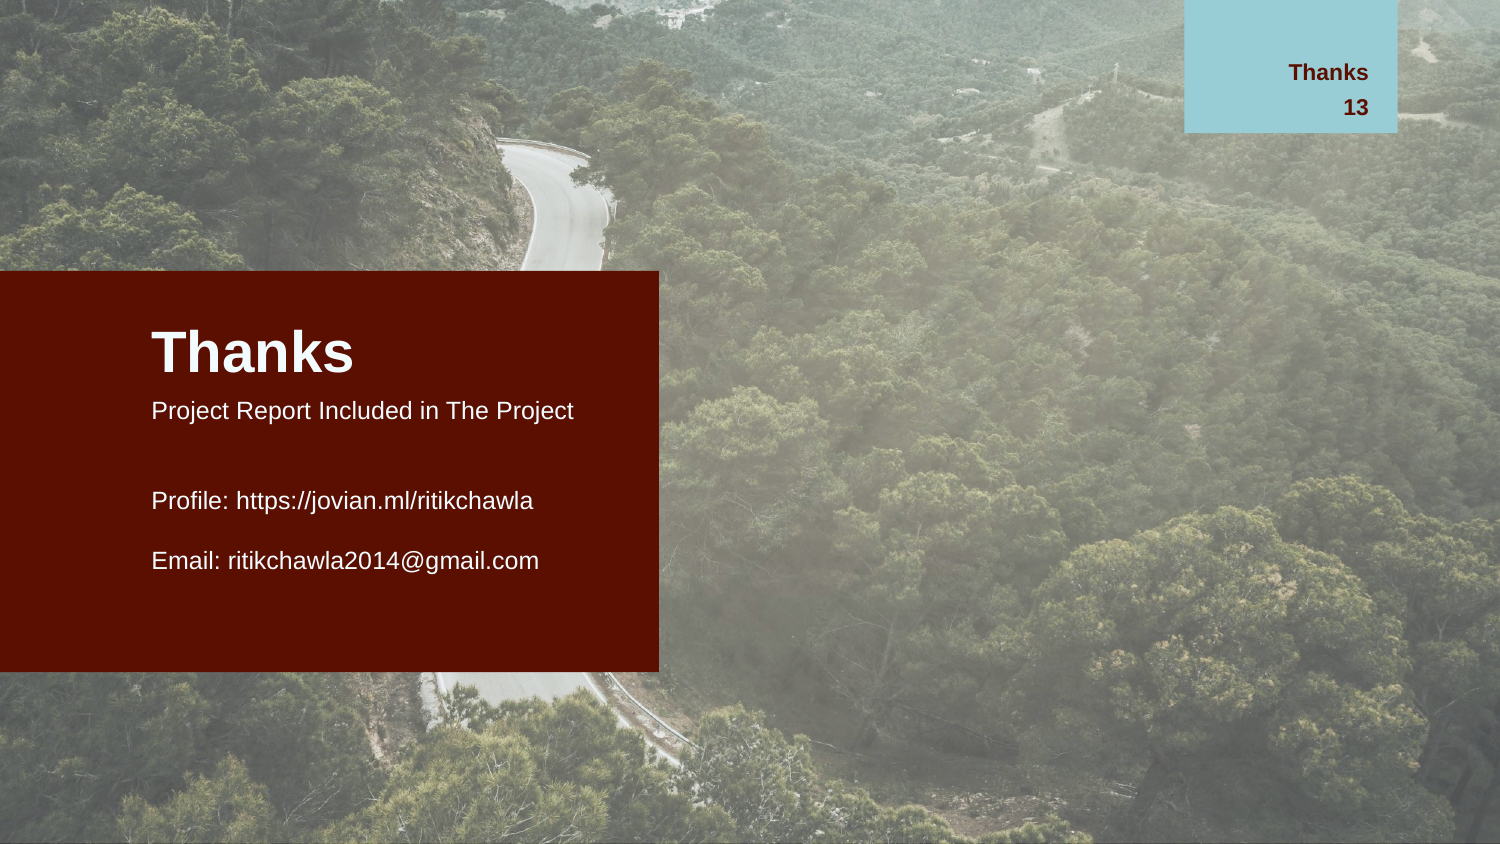

Thanks
# Thanks
13
Project Report Included in The Project

ritikchawla2014@gmail.com
Profile: https://jovian.ml/ritikchawla

Email: ritikchawla2014@gmail.com